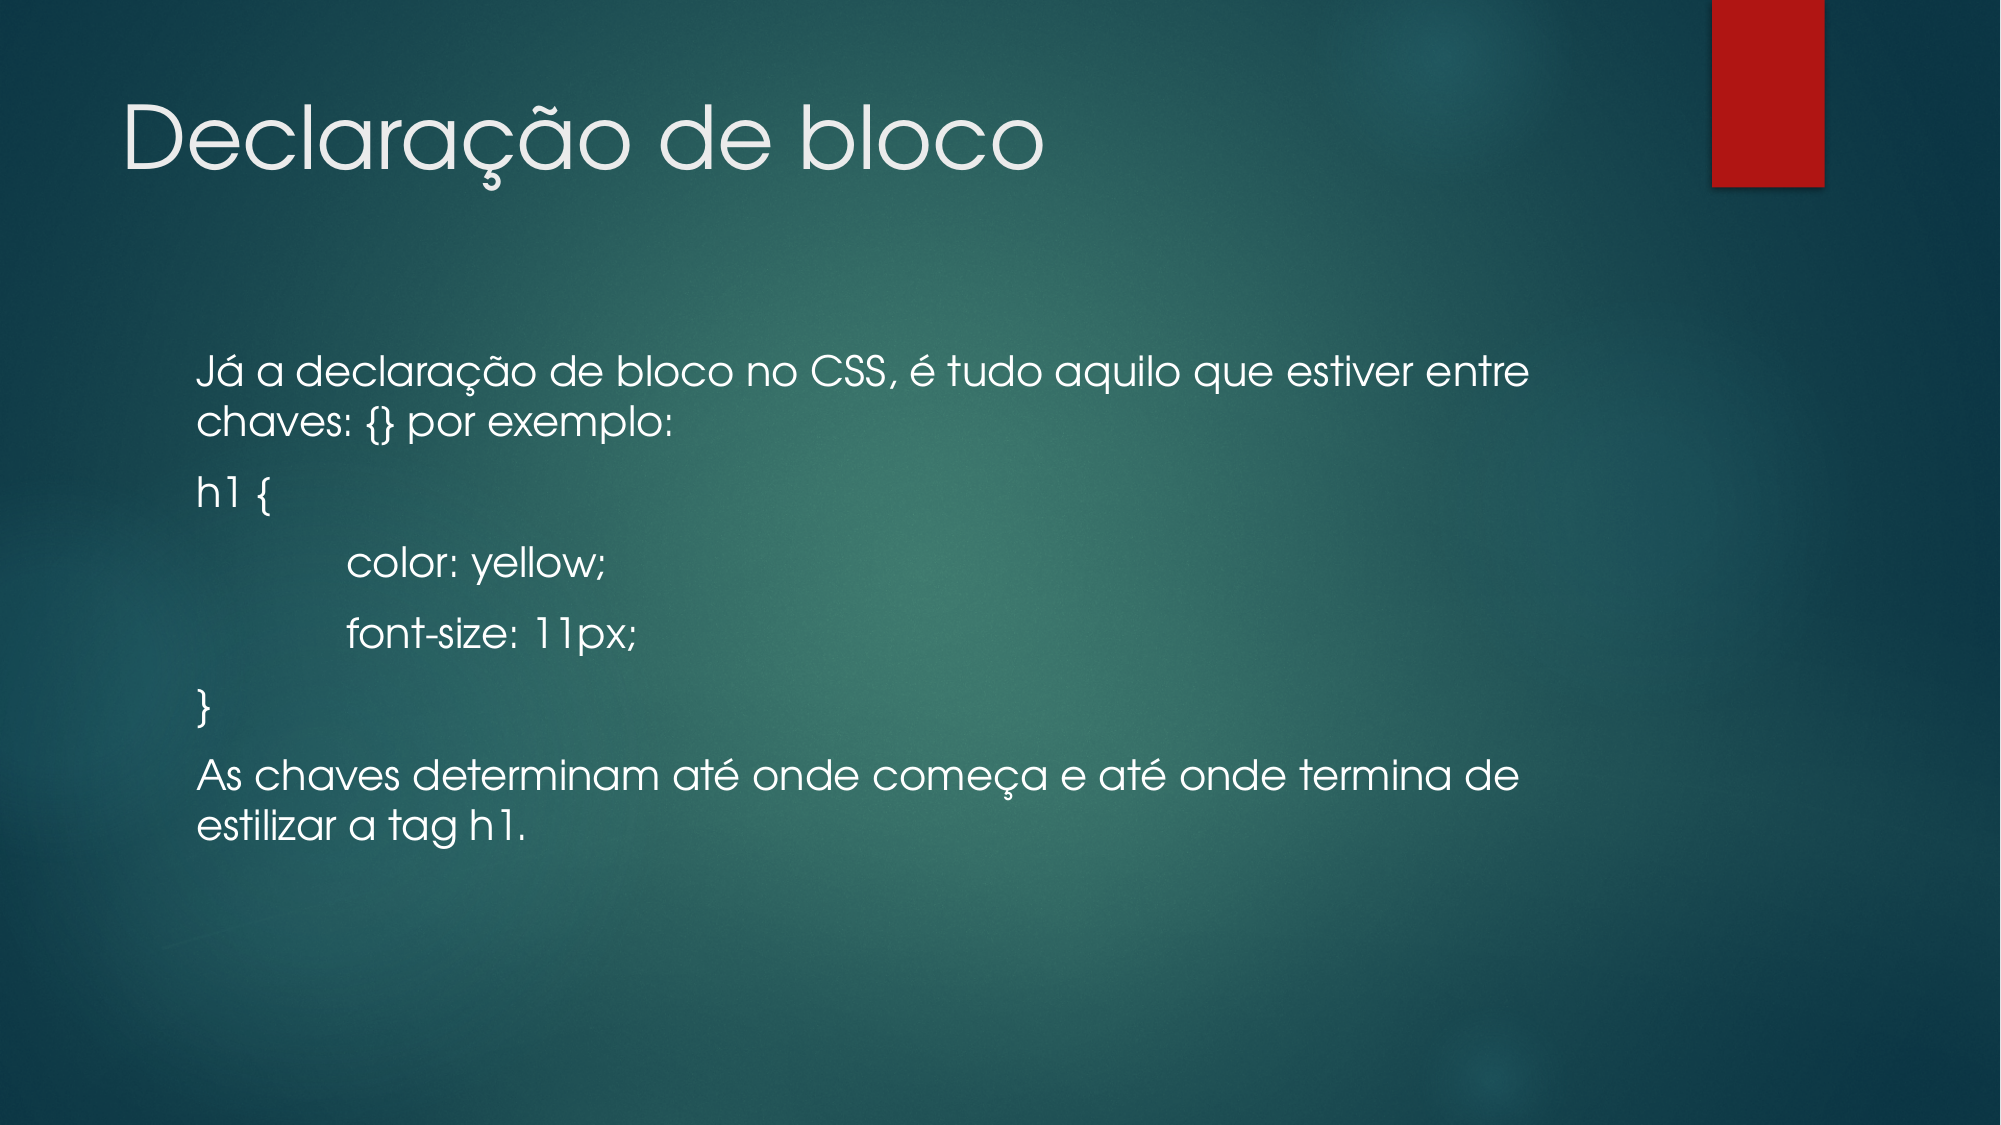

# Declaração de bloco
Já a declaração de bloco no CSS, é tudo aquilo que estiver entre chaves: {} por exemplo:
h1 {
	color: yellow;
	font-size: 11px;
}
As chaves determinam até onde começa e até onde termina de estilizar a tag h1.